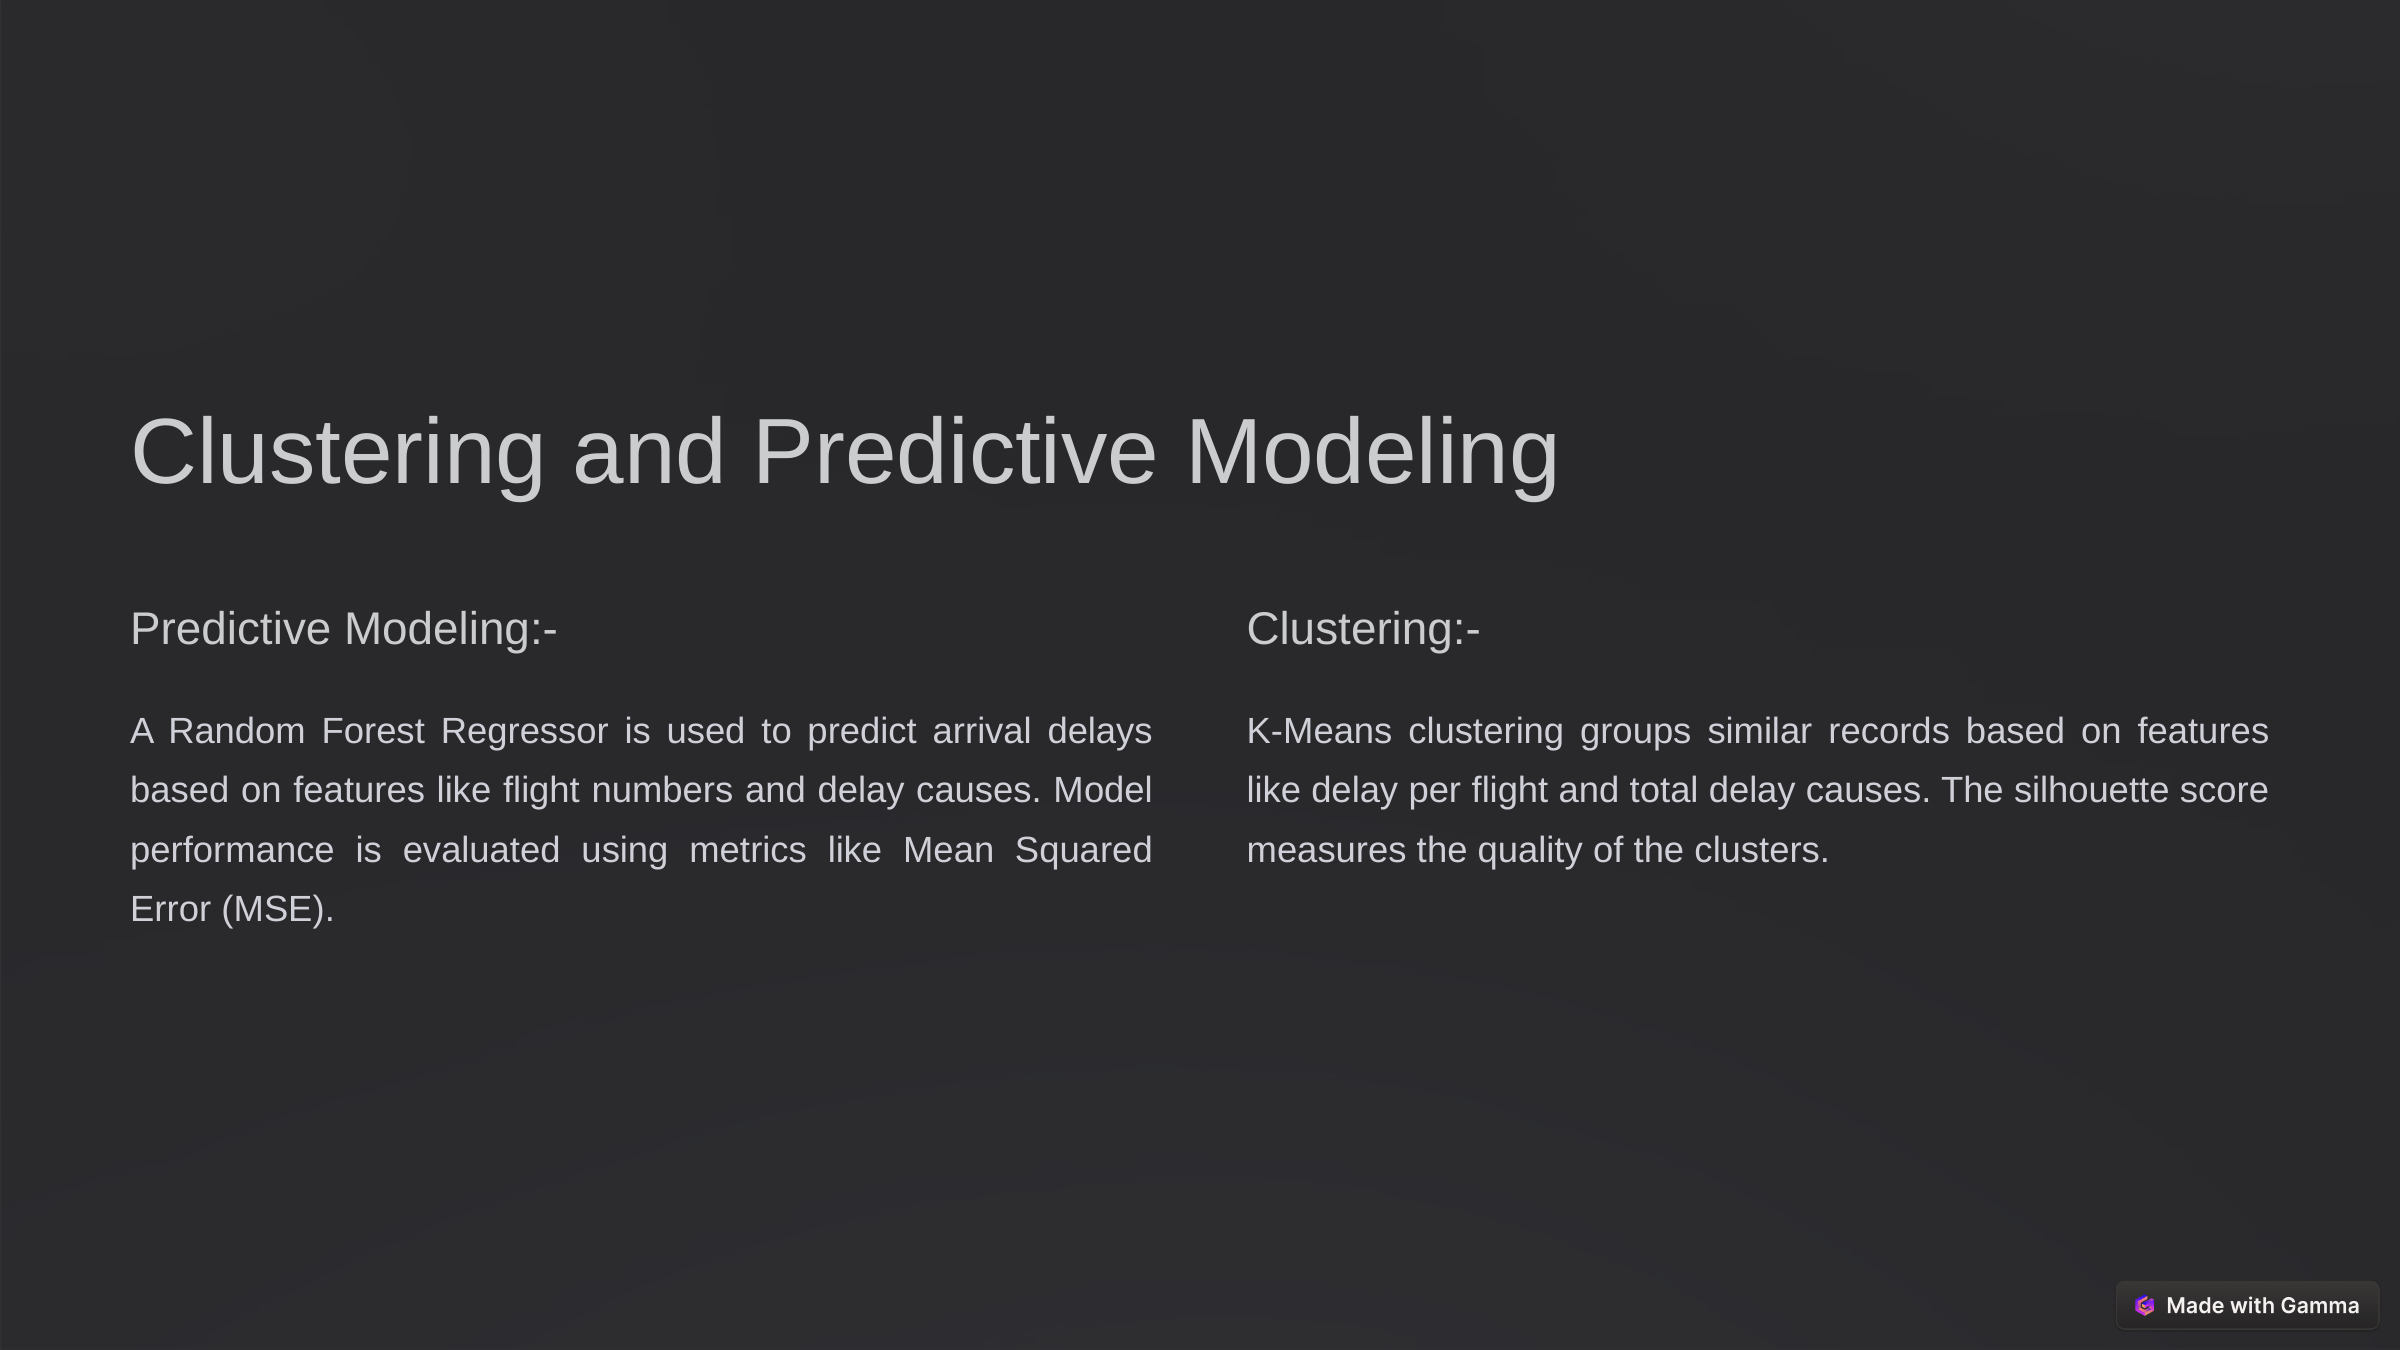

Clustering and Predictive Modeling
Predictive Modeling:-
Clustering:-
A Random Forest Regressor is used to predict arrival delays based on features like flight numbers and delay causes. Model performance is evaluated using metrics like Mean Squared Error (MSE).
K-Means clustering groups similar records based on features like delay per flight and total delay causes. The silhouette score measures the quality of the clusters.